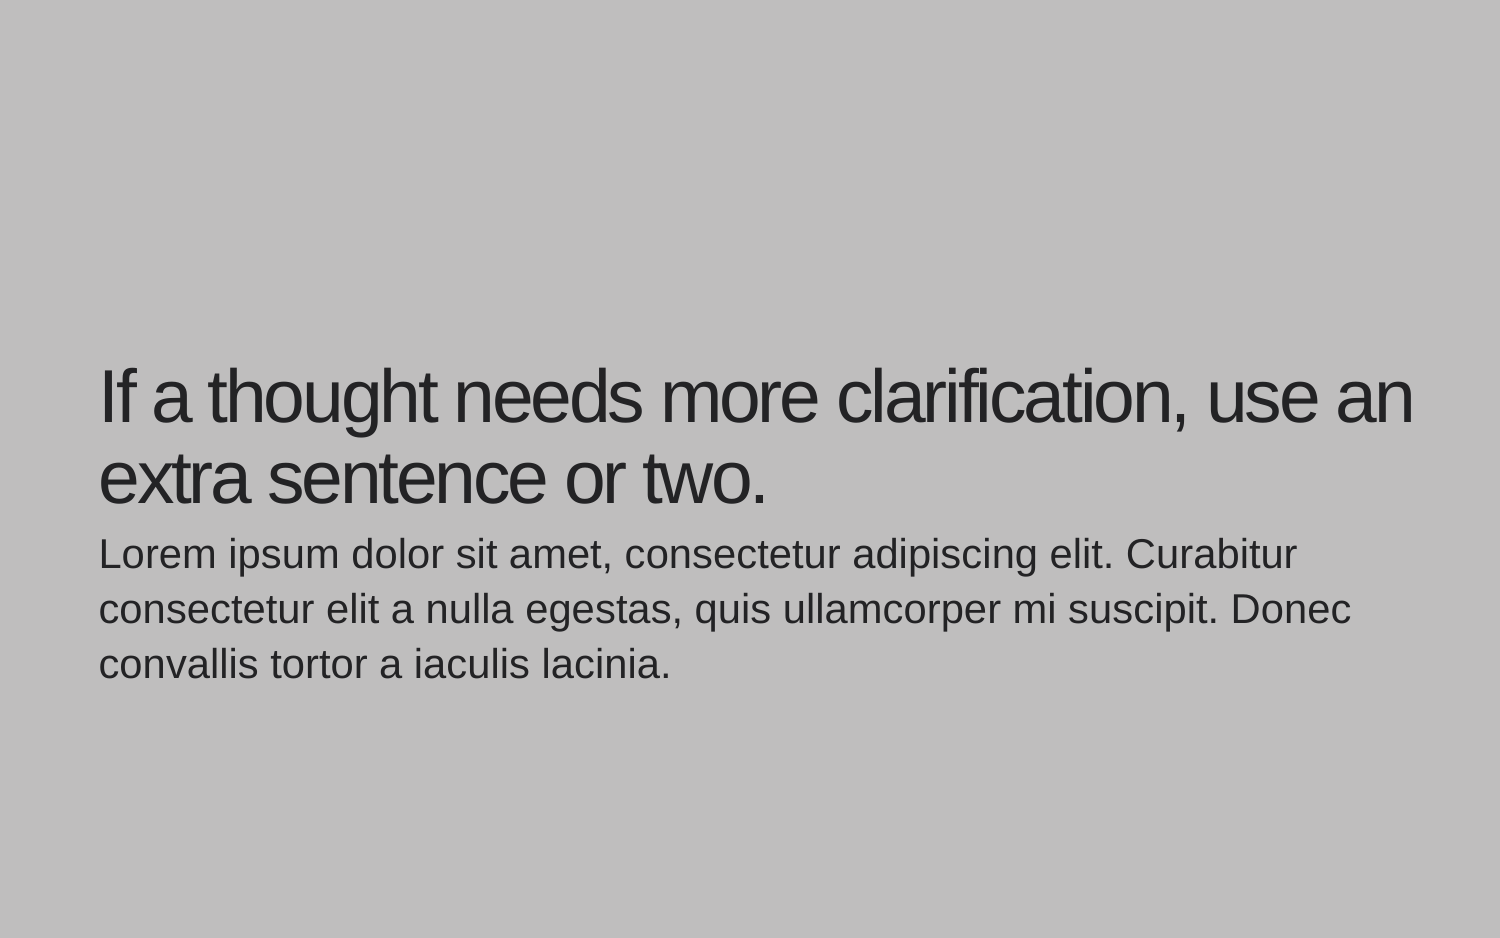

# If a thought needs more clarification, use an extra sentence or two.
Lorem ipsum dolor sit amet, consectetur adipiscing elit. Curabitur consectetur elit a nulla egestas, quis ullamcorper mi suscipit. Donec convallis tortor a iaculis lacinia.